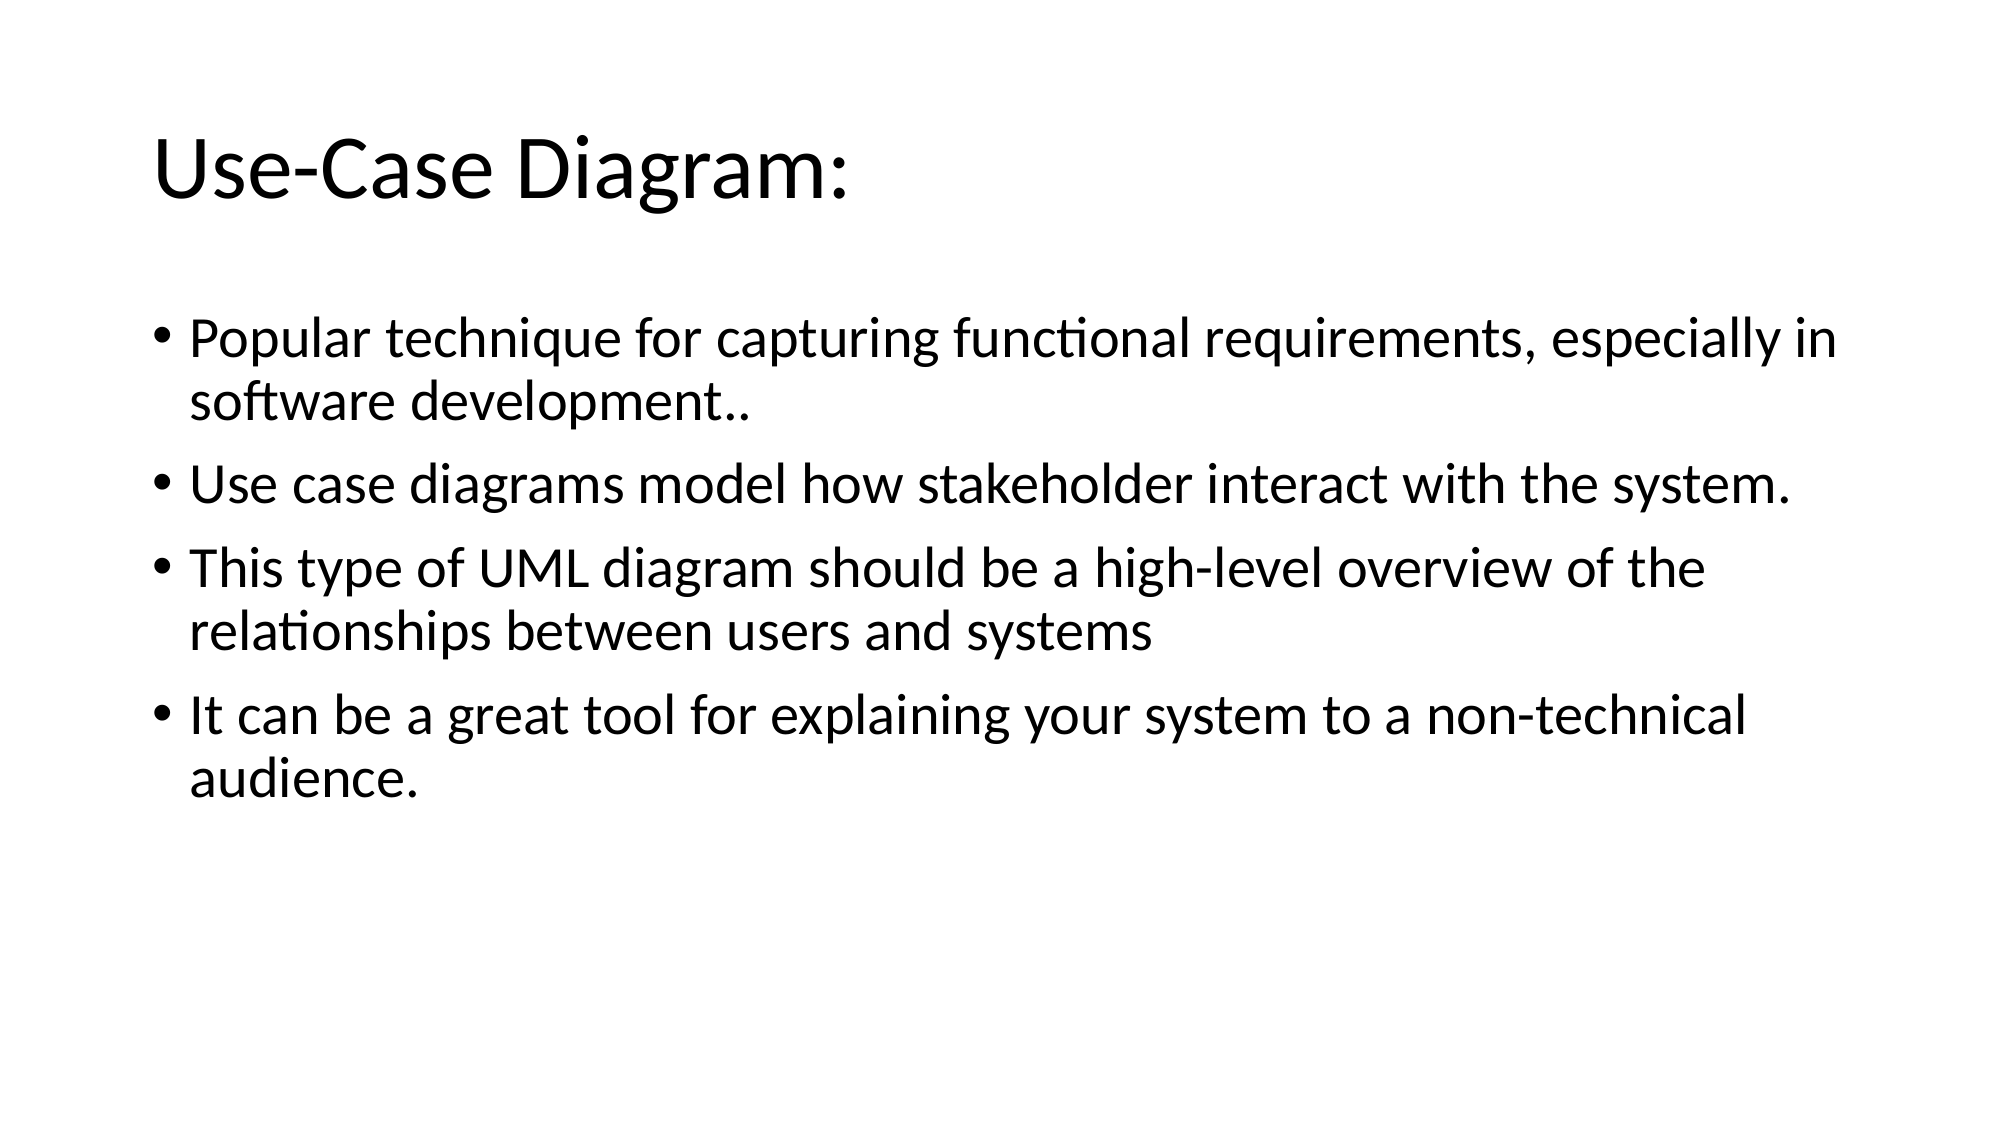

# Use-Case Diagram:
Popular technique for capturing functional requirements, especially in software development..
Use case diagrams model how stakeholder interact with the system.
This type of UML diagram should be a high-level overview of the relationships between users and systems
It can be a great tool for explaining your system to a non-technical audience.